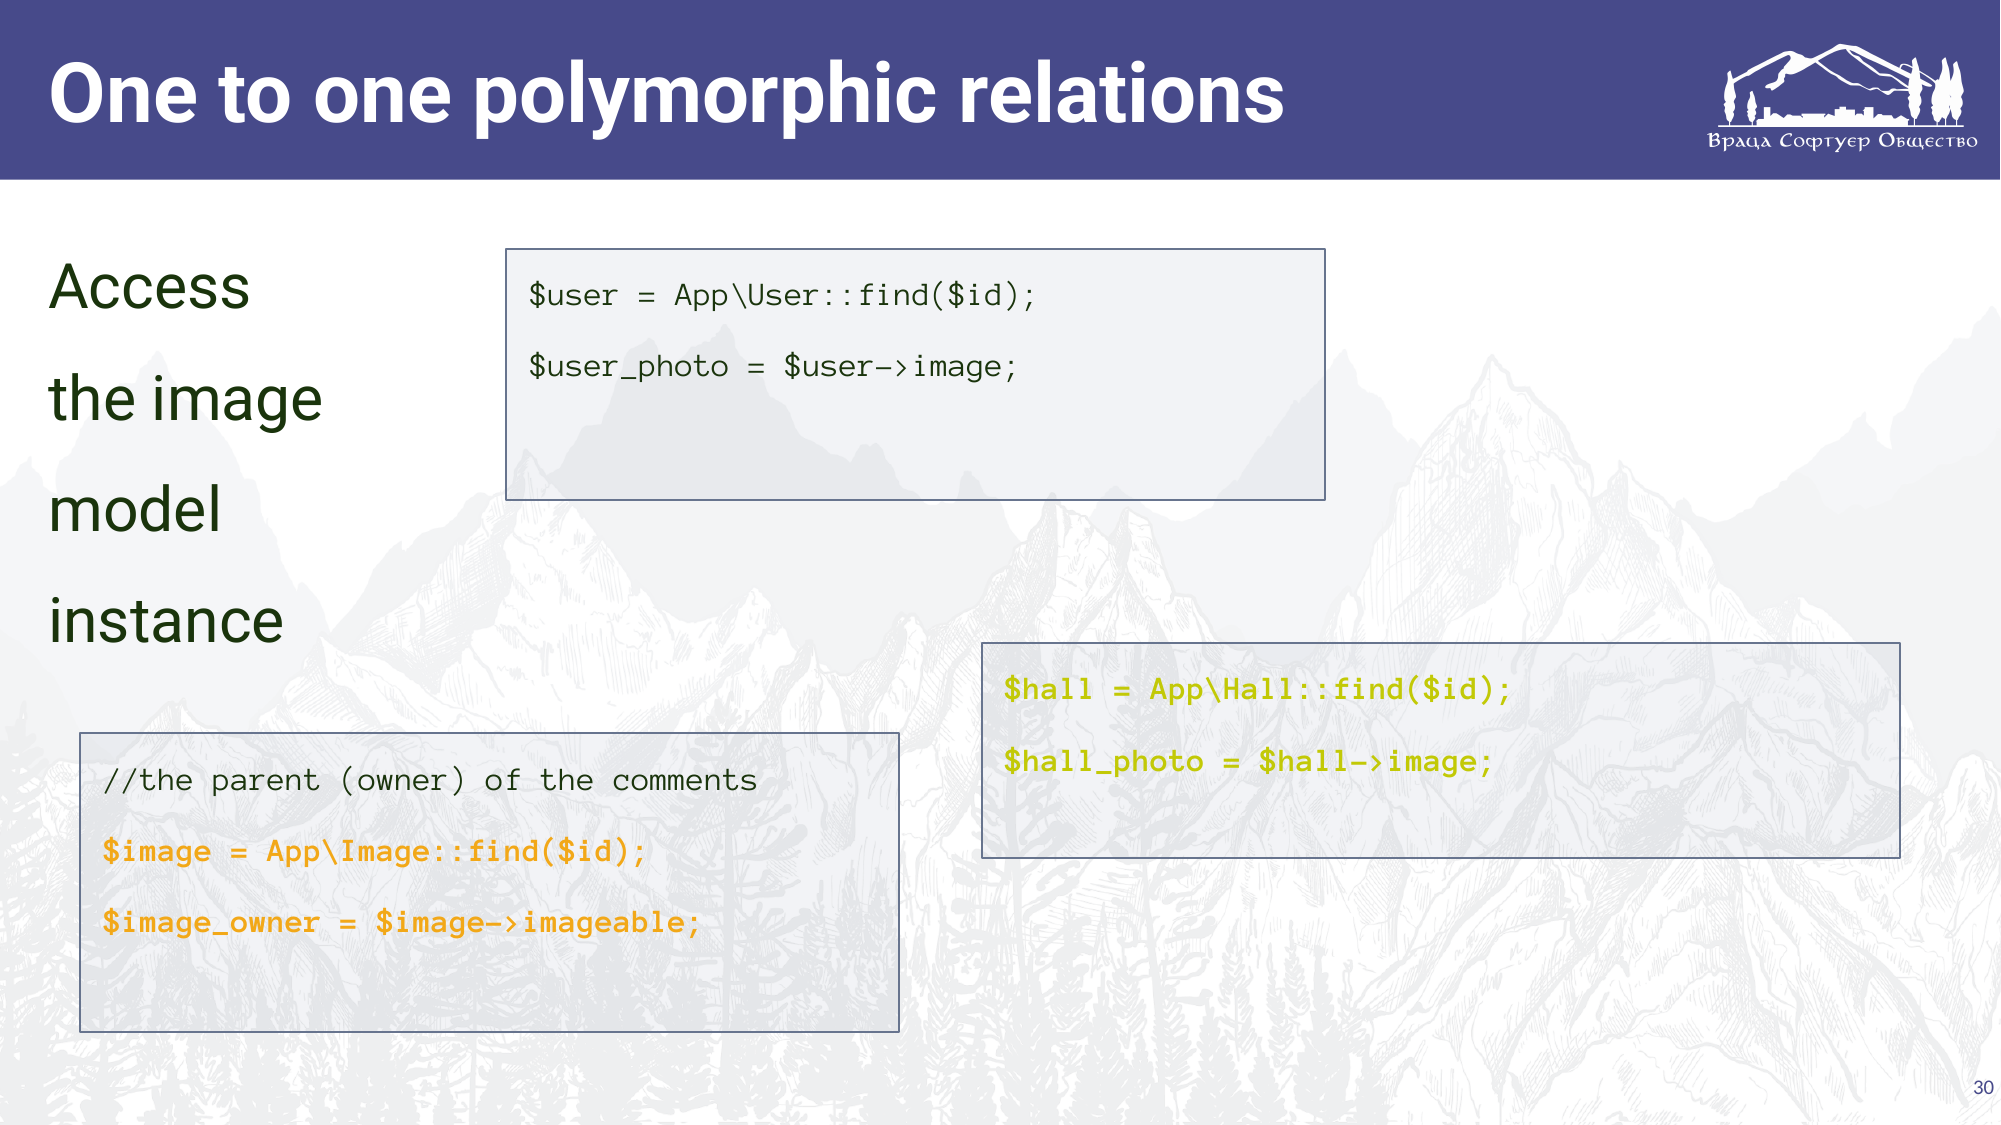

# One to one polymorphic relations
Access
the image
model
instance

$user = App\User::find($id);
$user_photo = $user->image;

$hall = App\Hall::find($id);
$hall_photo = $hall->image;

//the parent (owner) of the comments
$image = App\Image::find($id);
$image_owner = $image->imageable;

30